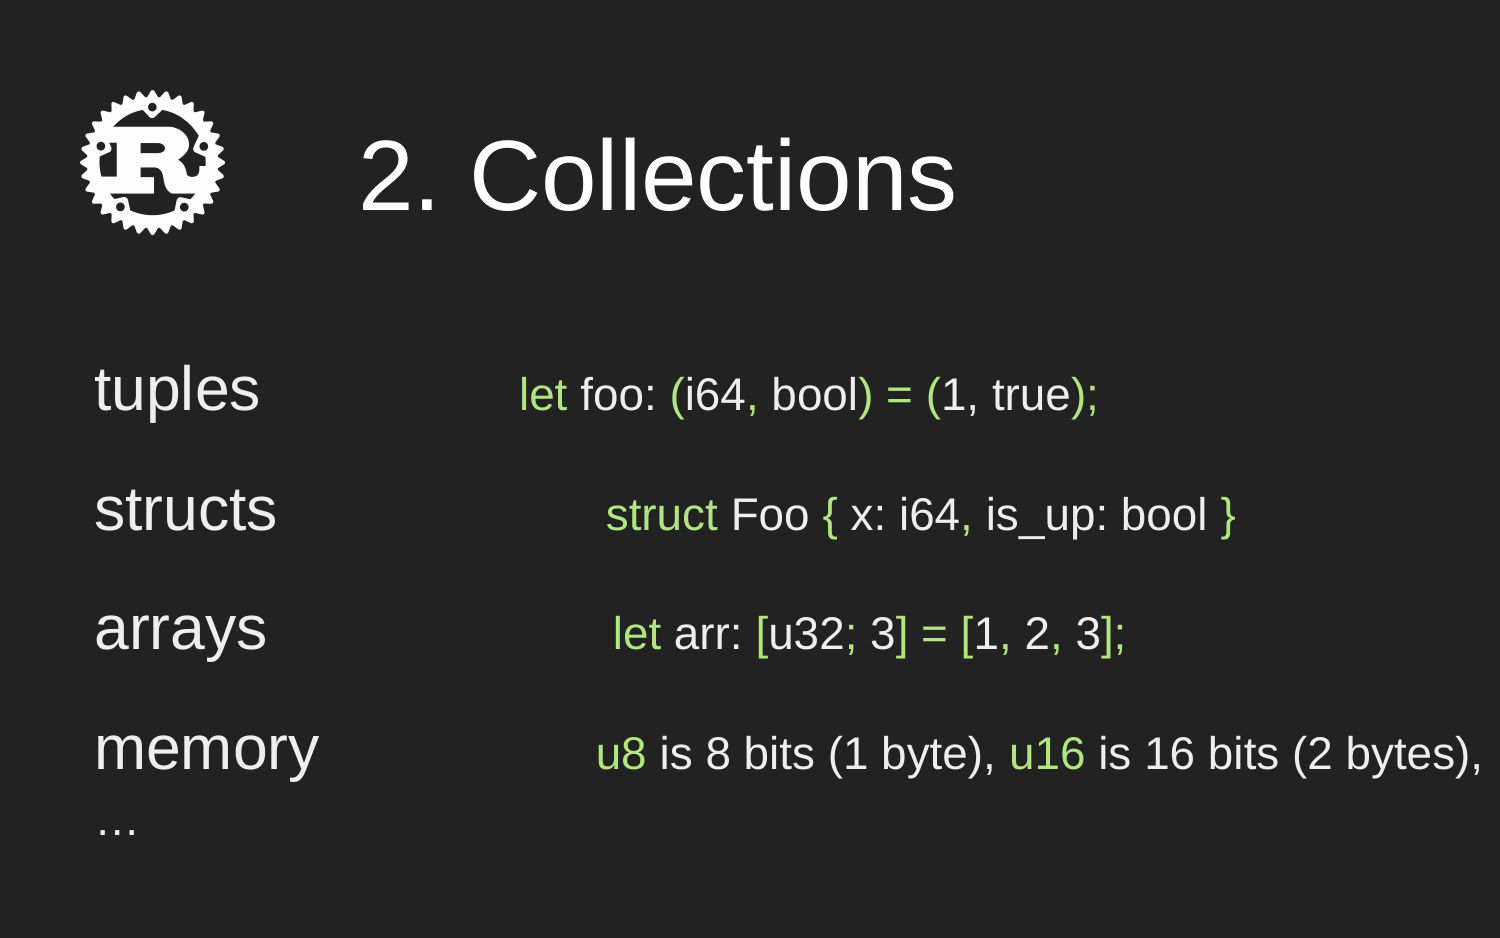

# 2. Collections
tuples                let foo: (i64, bool) = (1, true);
structs                   struct Foo { x: i64, is_up: bool }
arrays                    let arr: [u32; 3] = [1, 2, 3];
memory                u8 is 8 bits (1 byte), u16 is 16 bits (2 bytes), …